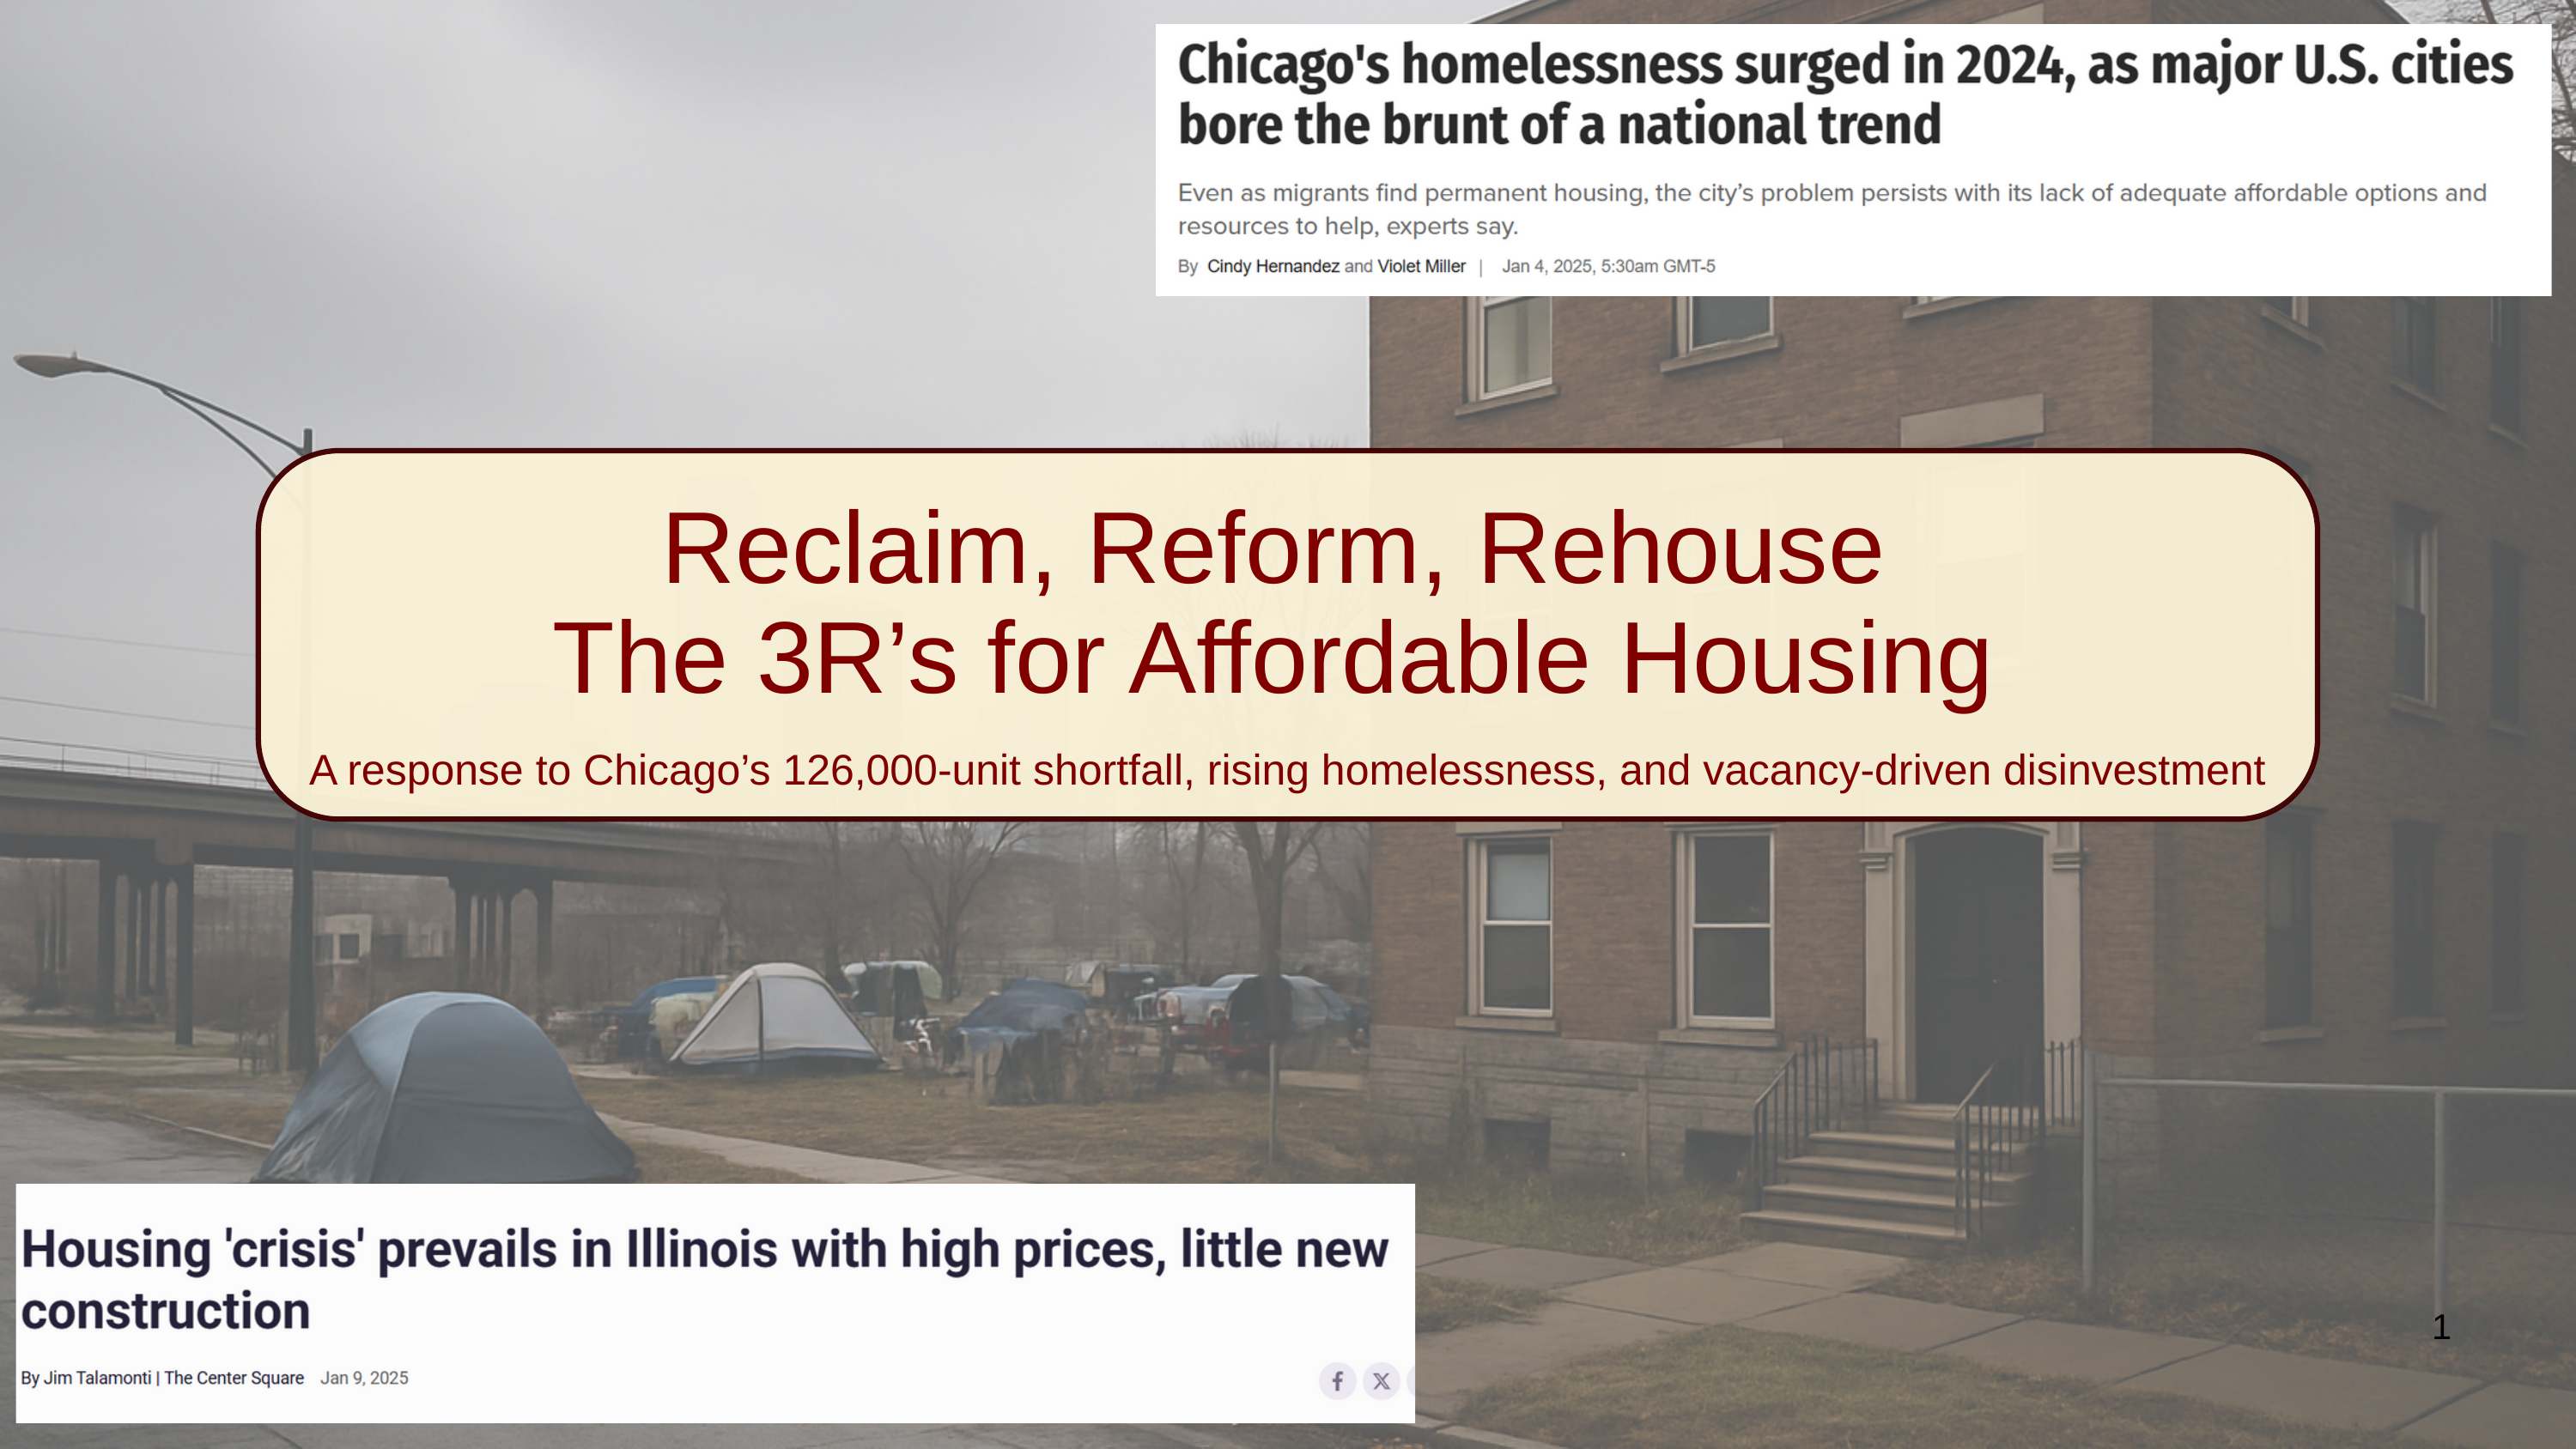

Reclaim, Reform, Rehouse
The 3R’s for Affordable Housing
A response to Chicago’s 126,000-unit shortfall, rising homelessness, and vacancy-driven disinvestment

1